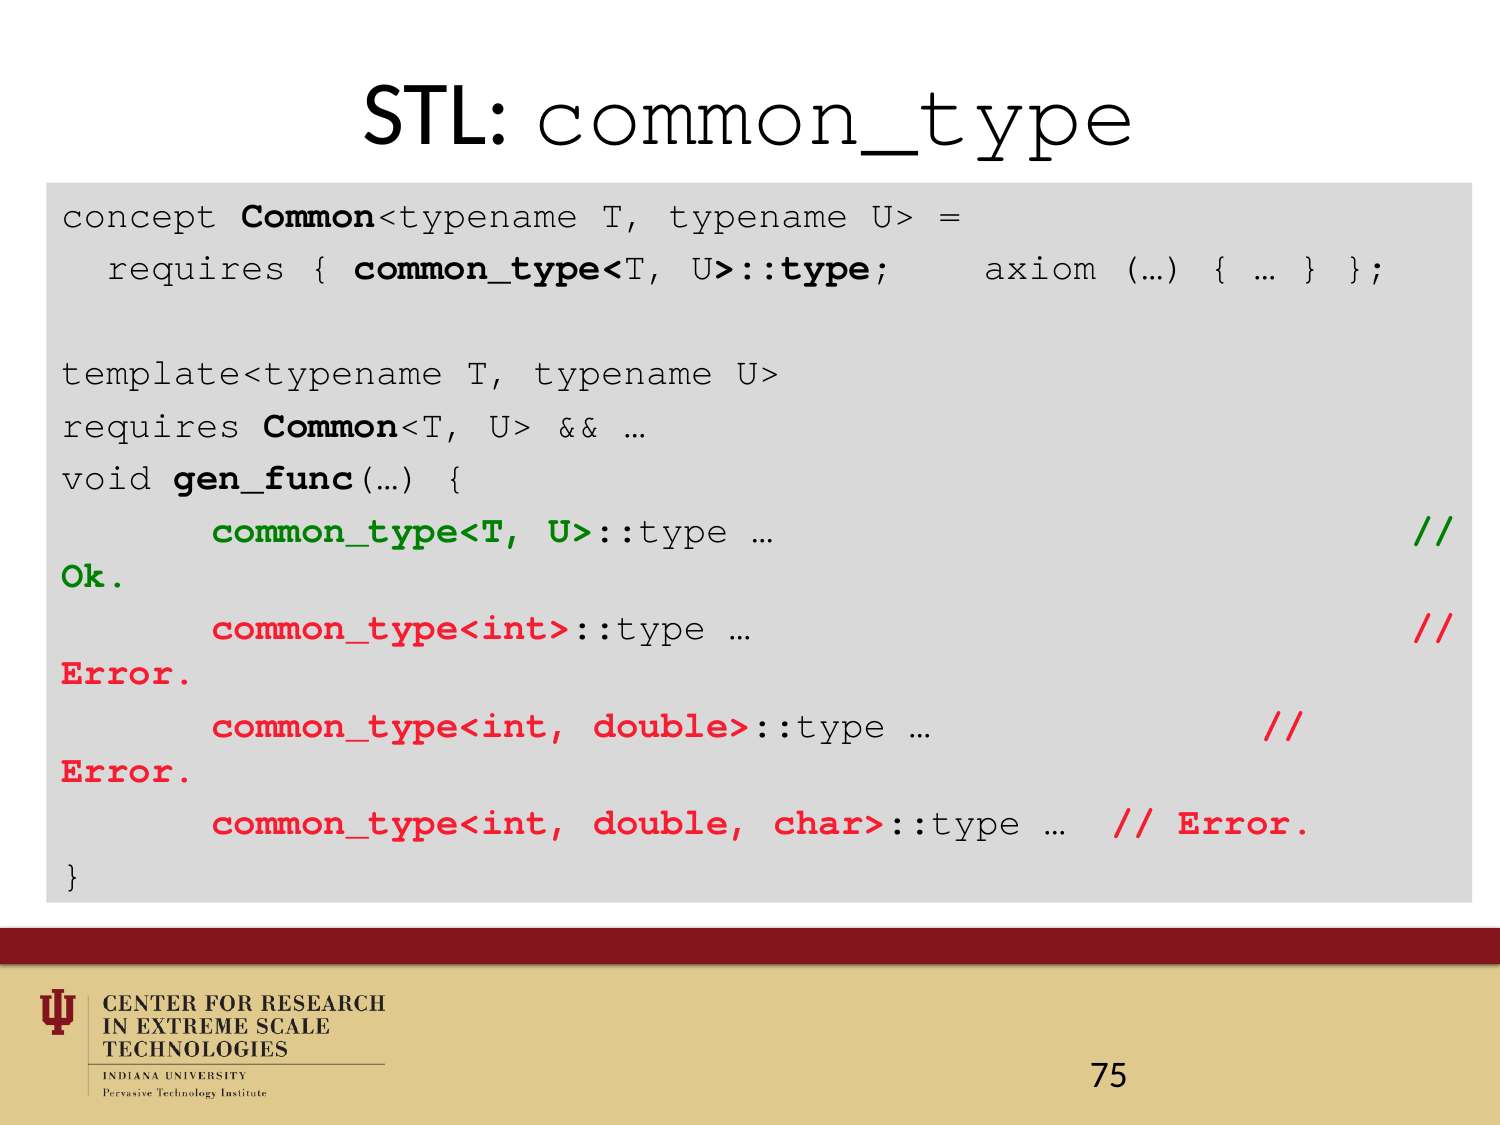

# STL: common_type
concept Common<typename T, typename U> =
  requires { common_type<T, U>::type;    axiom (…) { … } };

template<typename T, typename U>
requires Common<T, U> && …
void gen_func(…) {
	common_type<T, U>::type …					// Ok.
	common_type<int>::type …					// Error.
	common_type<int, double>::type …			// Error.
	common_type<int, double, char>::type …	// Error.
}
75